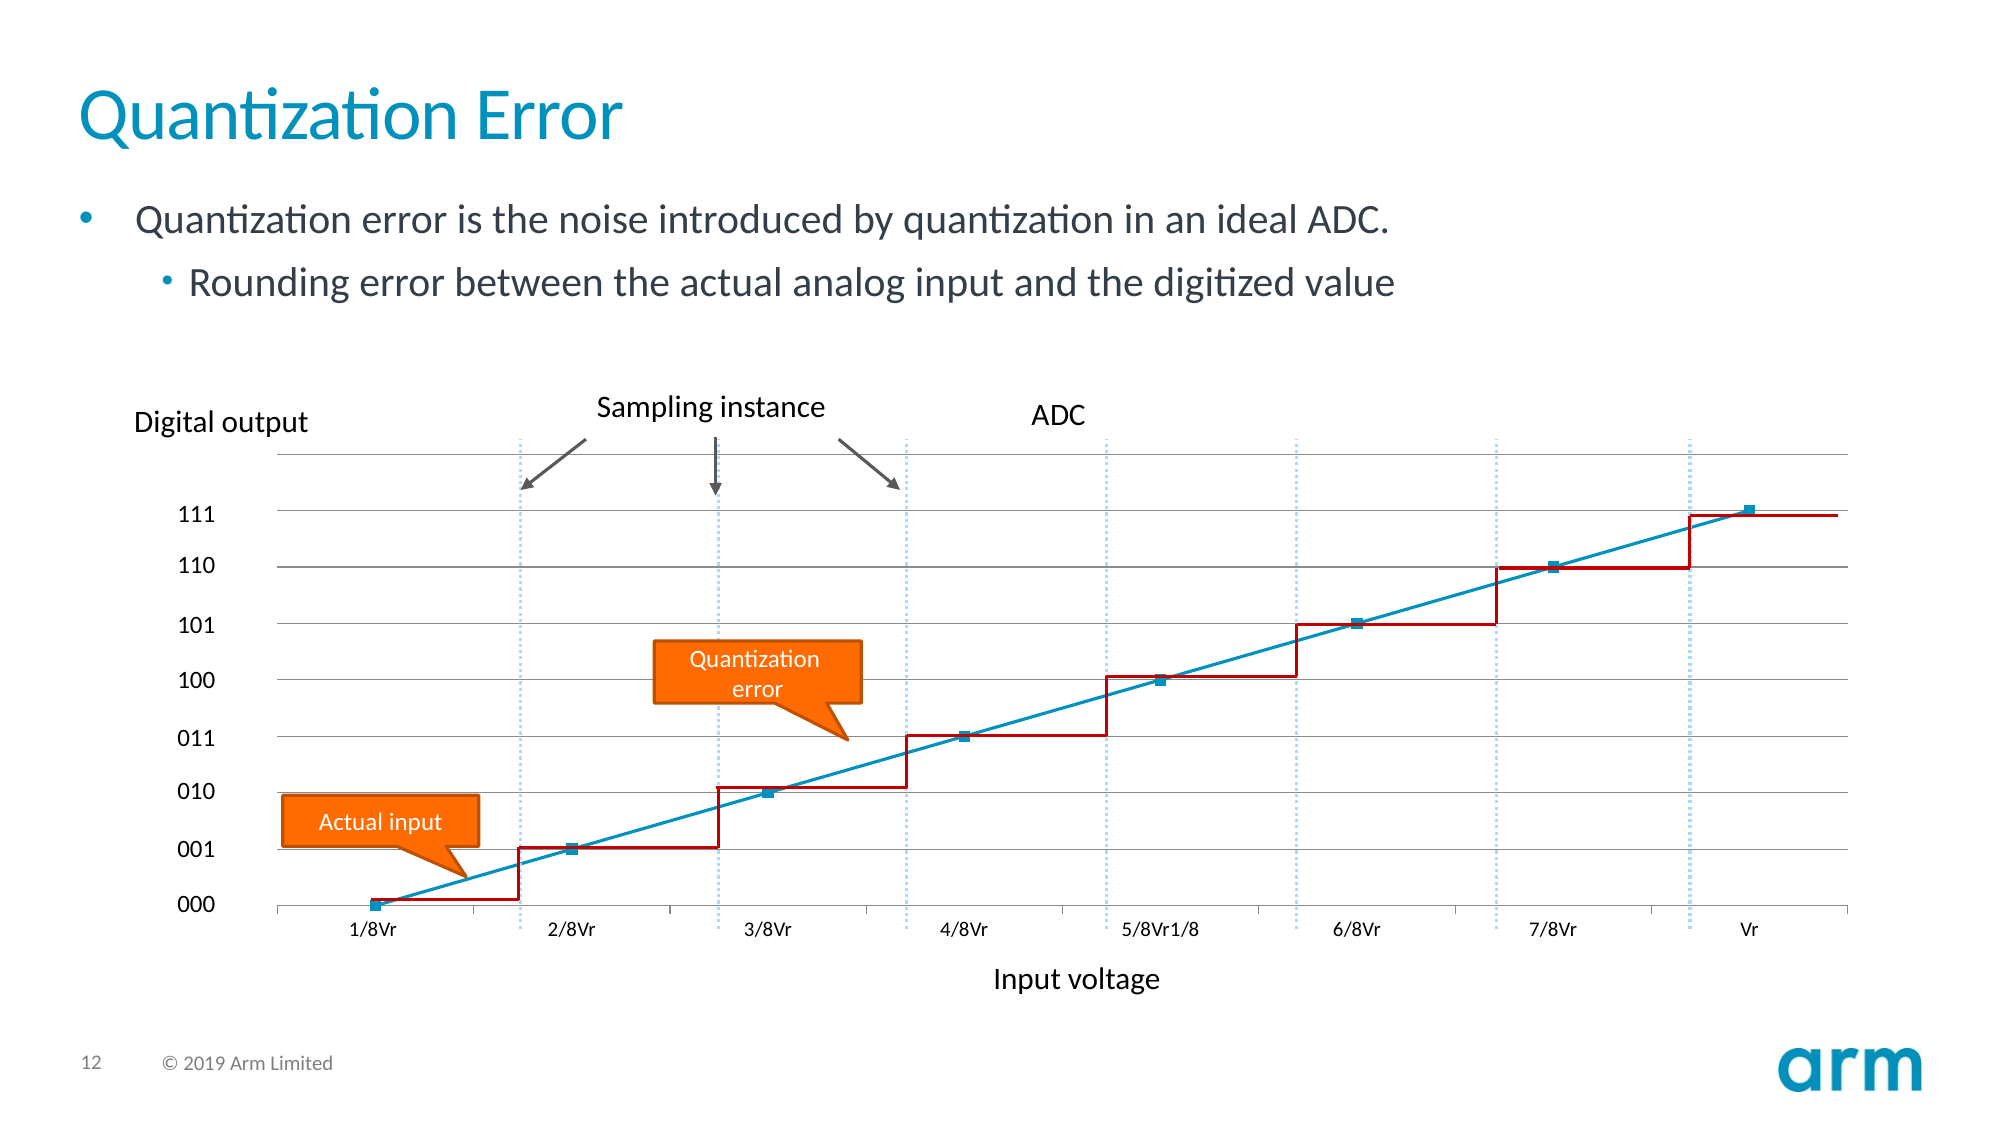

# Quantization Error
Quantization error is the noise introduced by quantization in an ideal ADC.
Rounding error between the actual analog input and the digitized value

### Chart: ADC

| Category | Series 1 |
|---|---|
| 1/8Vr  | 0.0 |
| 2/8Vr | 1.0 |
| 3/8Vr | 2.0 |
| 4/8Vr | 3.0 |
| 5/8Vr1/8 | 4.0 |
| 6/8Vr | 5.0 |
| 7/8Vr | 6.0 |
| Vr | 7.0 |
Sampling instance

Digital output
111
110
101
Quantization
error
100
011
010
Actual input
001
000
Input voltage